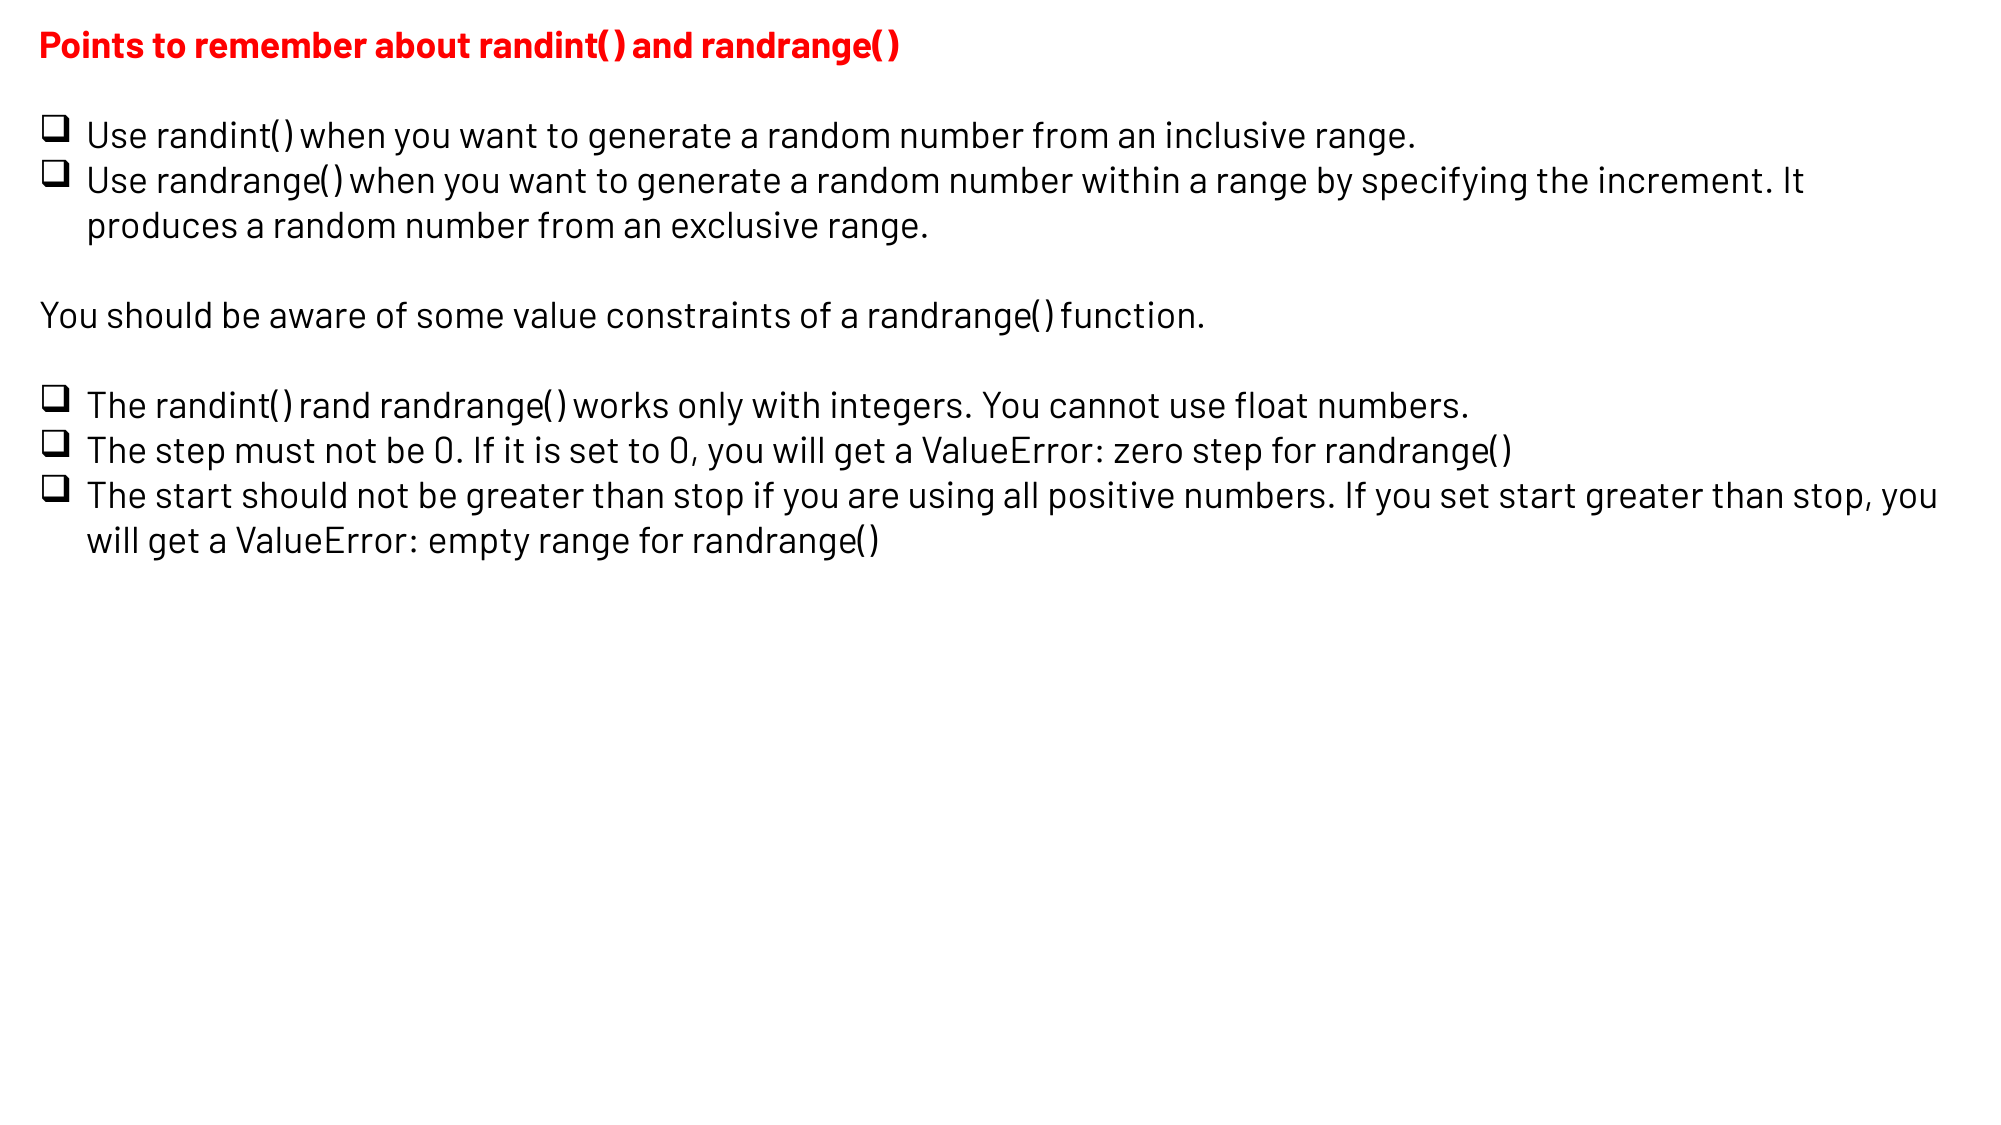

Points to remember about randint() and randrange()

Use randint() when you want to generate a random number from an inclusive range.
Use randrange() when you want to generate a random number within a range by specifying the increment. It produces a random number from an exclusive range.

You should be aware of some value constraints of a randrange() function.

The randint() rand randrange() works only with integers. You cannot use float numbers.
The step must not be 0. If it is set to 0, you will get a ValueError: zero step for randrange()
The start should not be greater than stop if you are using all positive numbers. If you set start greater than stop, you will get a ValueError: empty range for randrange()